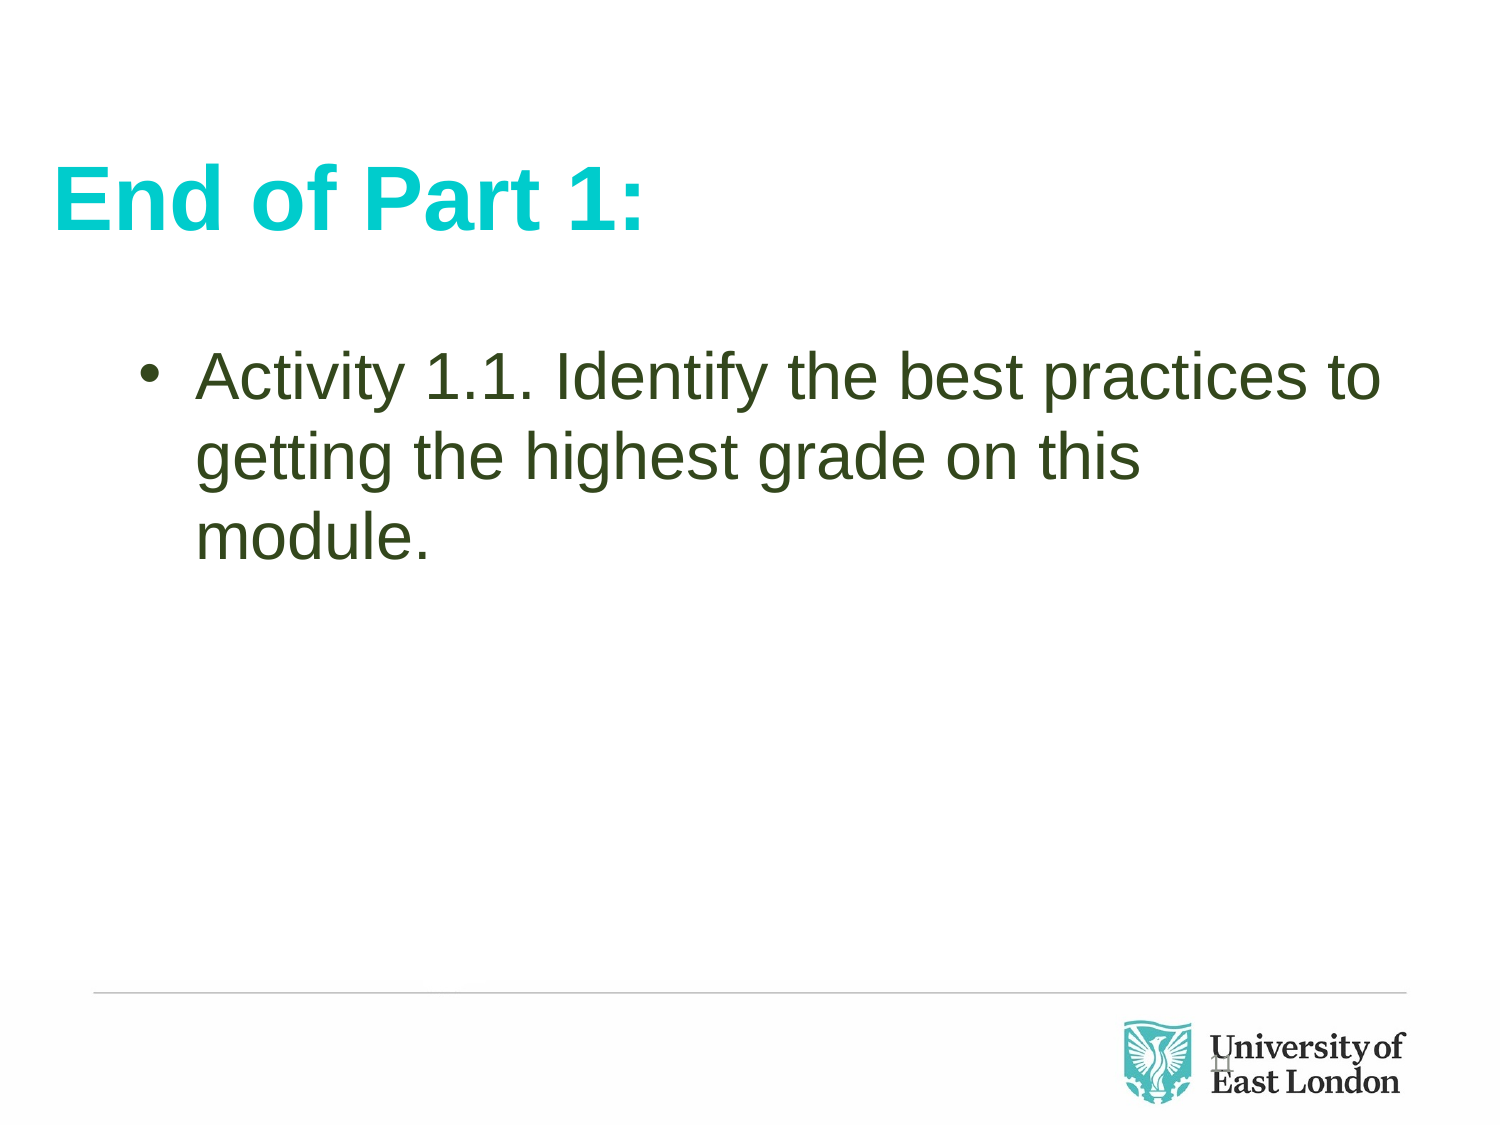

# End of Part 1:
Activity 1.1. Identify the best practices to getting the highest grade on this module.

11